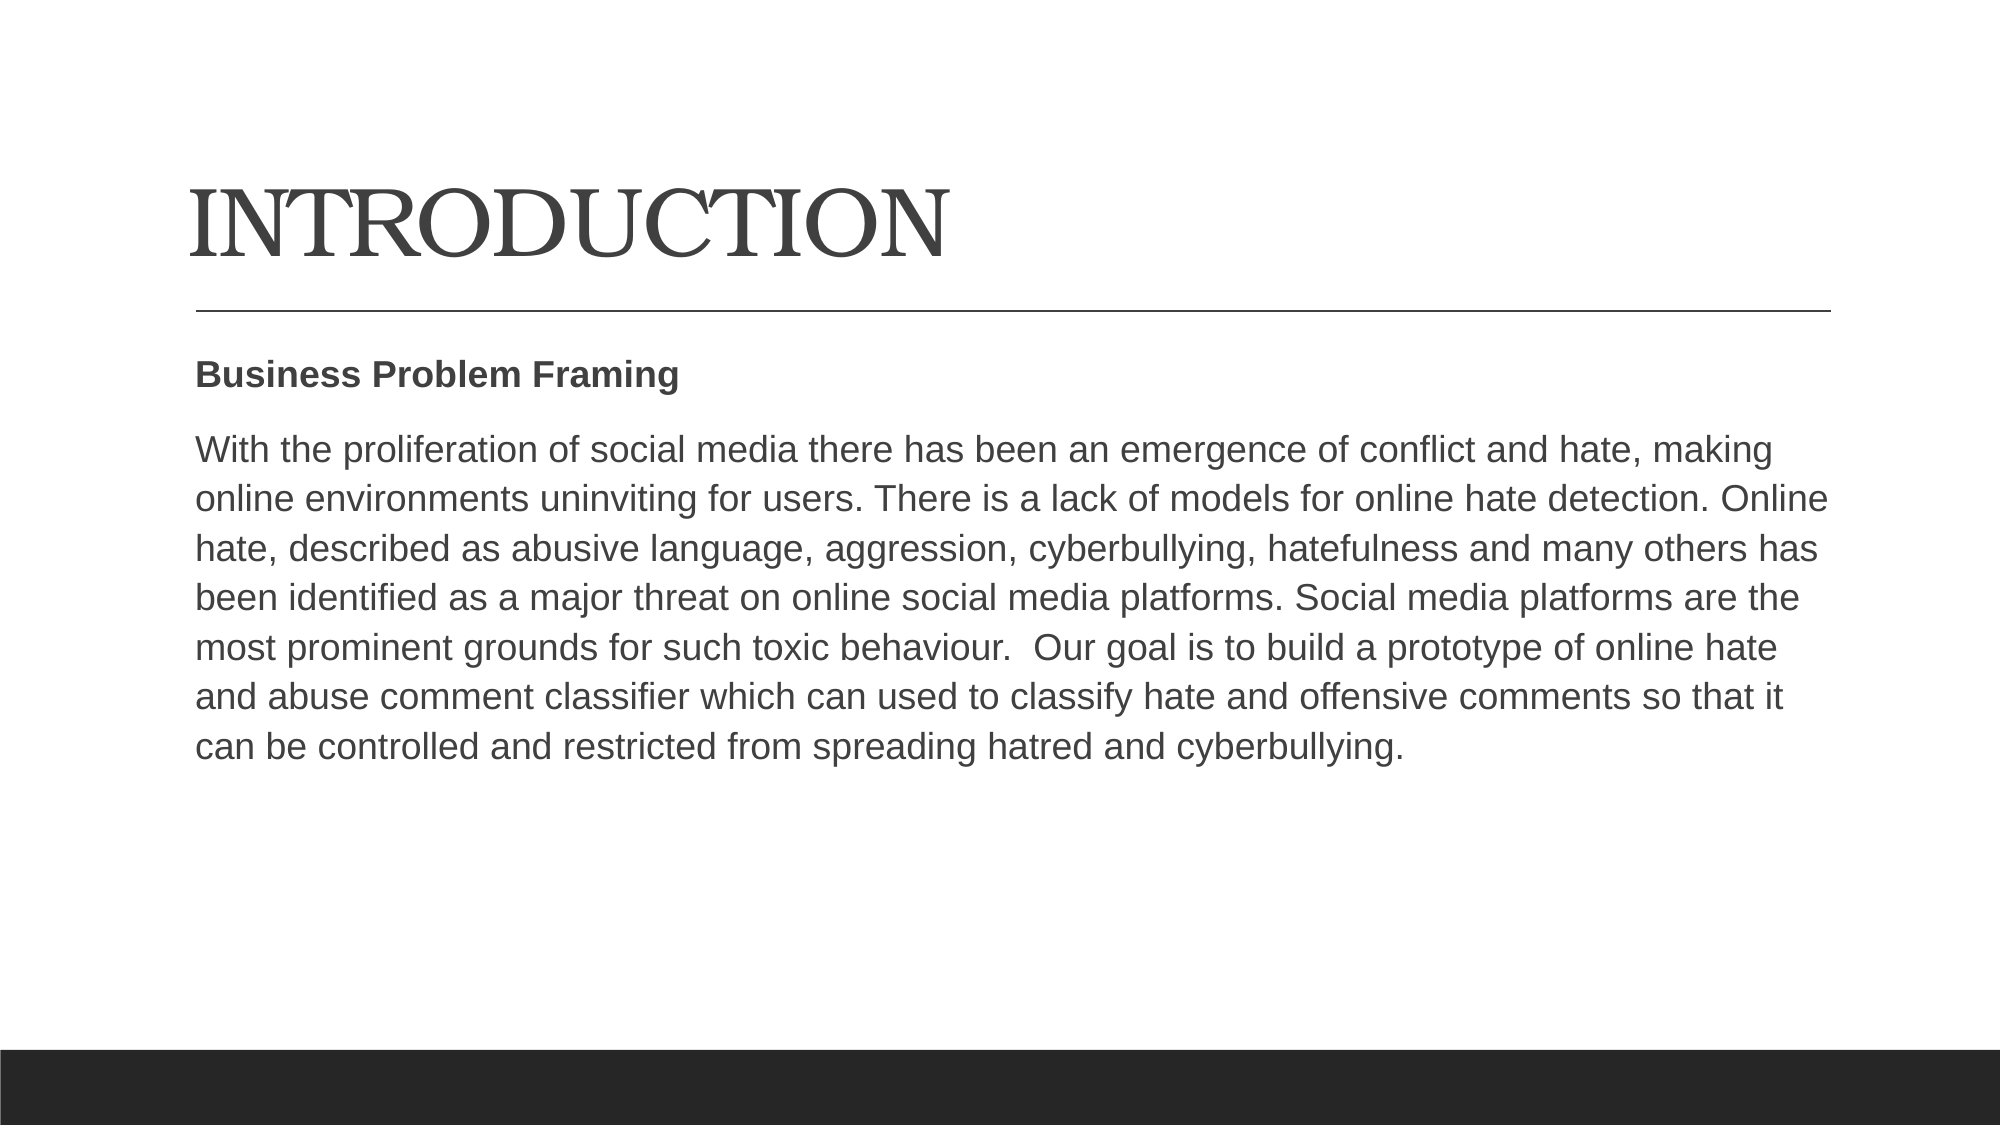

# INTRODUCTION
Business Problem Framing
With the proliferation of social media there has been an emergence of conflict and hate, making online environments uninviting for users. There is a lack of models for online hate detection. Online hate, described as abusive language, aggression, cyberbullying, hatefulness and many others has been identified as a major threat on online social media platforms. Social media platforms are the most prominent grounds for such toxic behaviour.  Our goal is to build a prototype of online hate and abuse comment classifier which can used to classify hate and offensive comments so that it can be controlled and restricted from spreading hatred and cyberbullying.